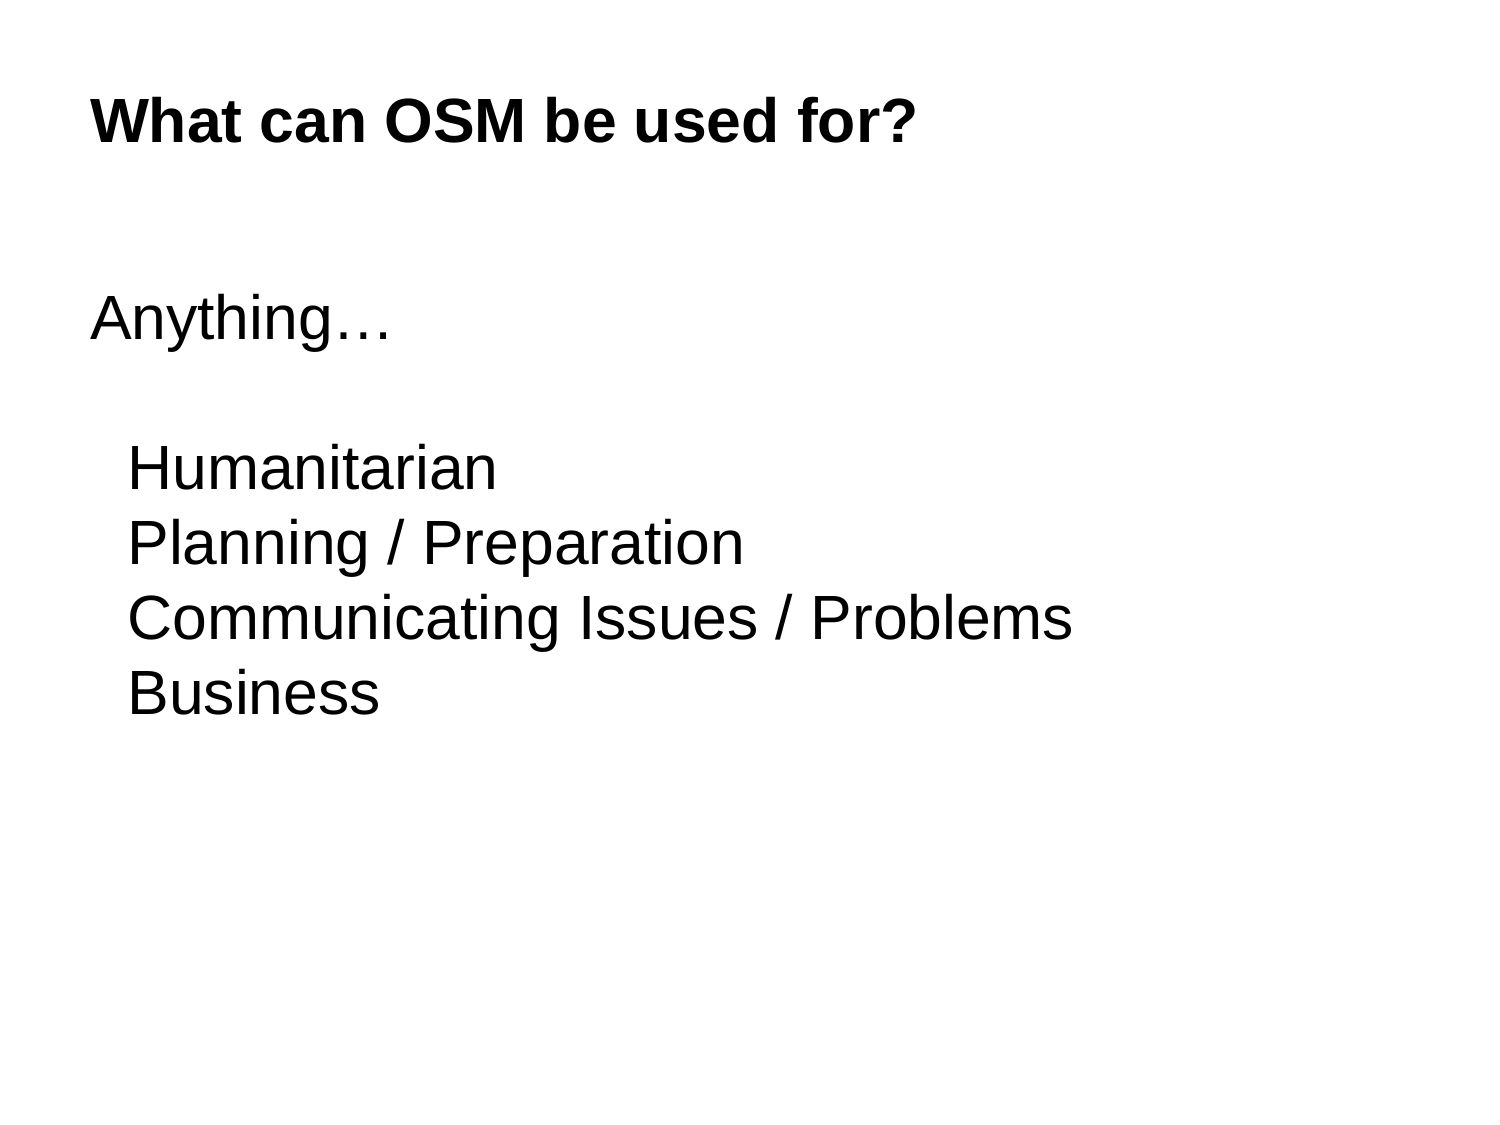

# What can OSM be used for?
Anything…

Humanitarian
Planning / Preparation
Communicating Issues / Problems
Business